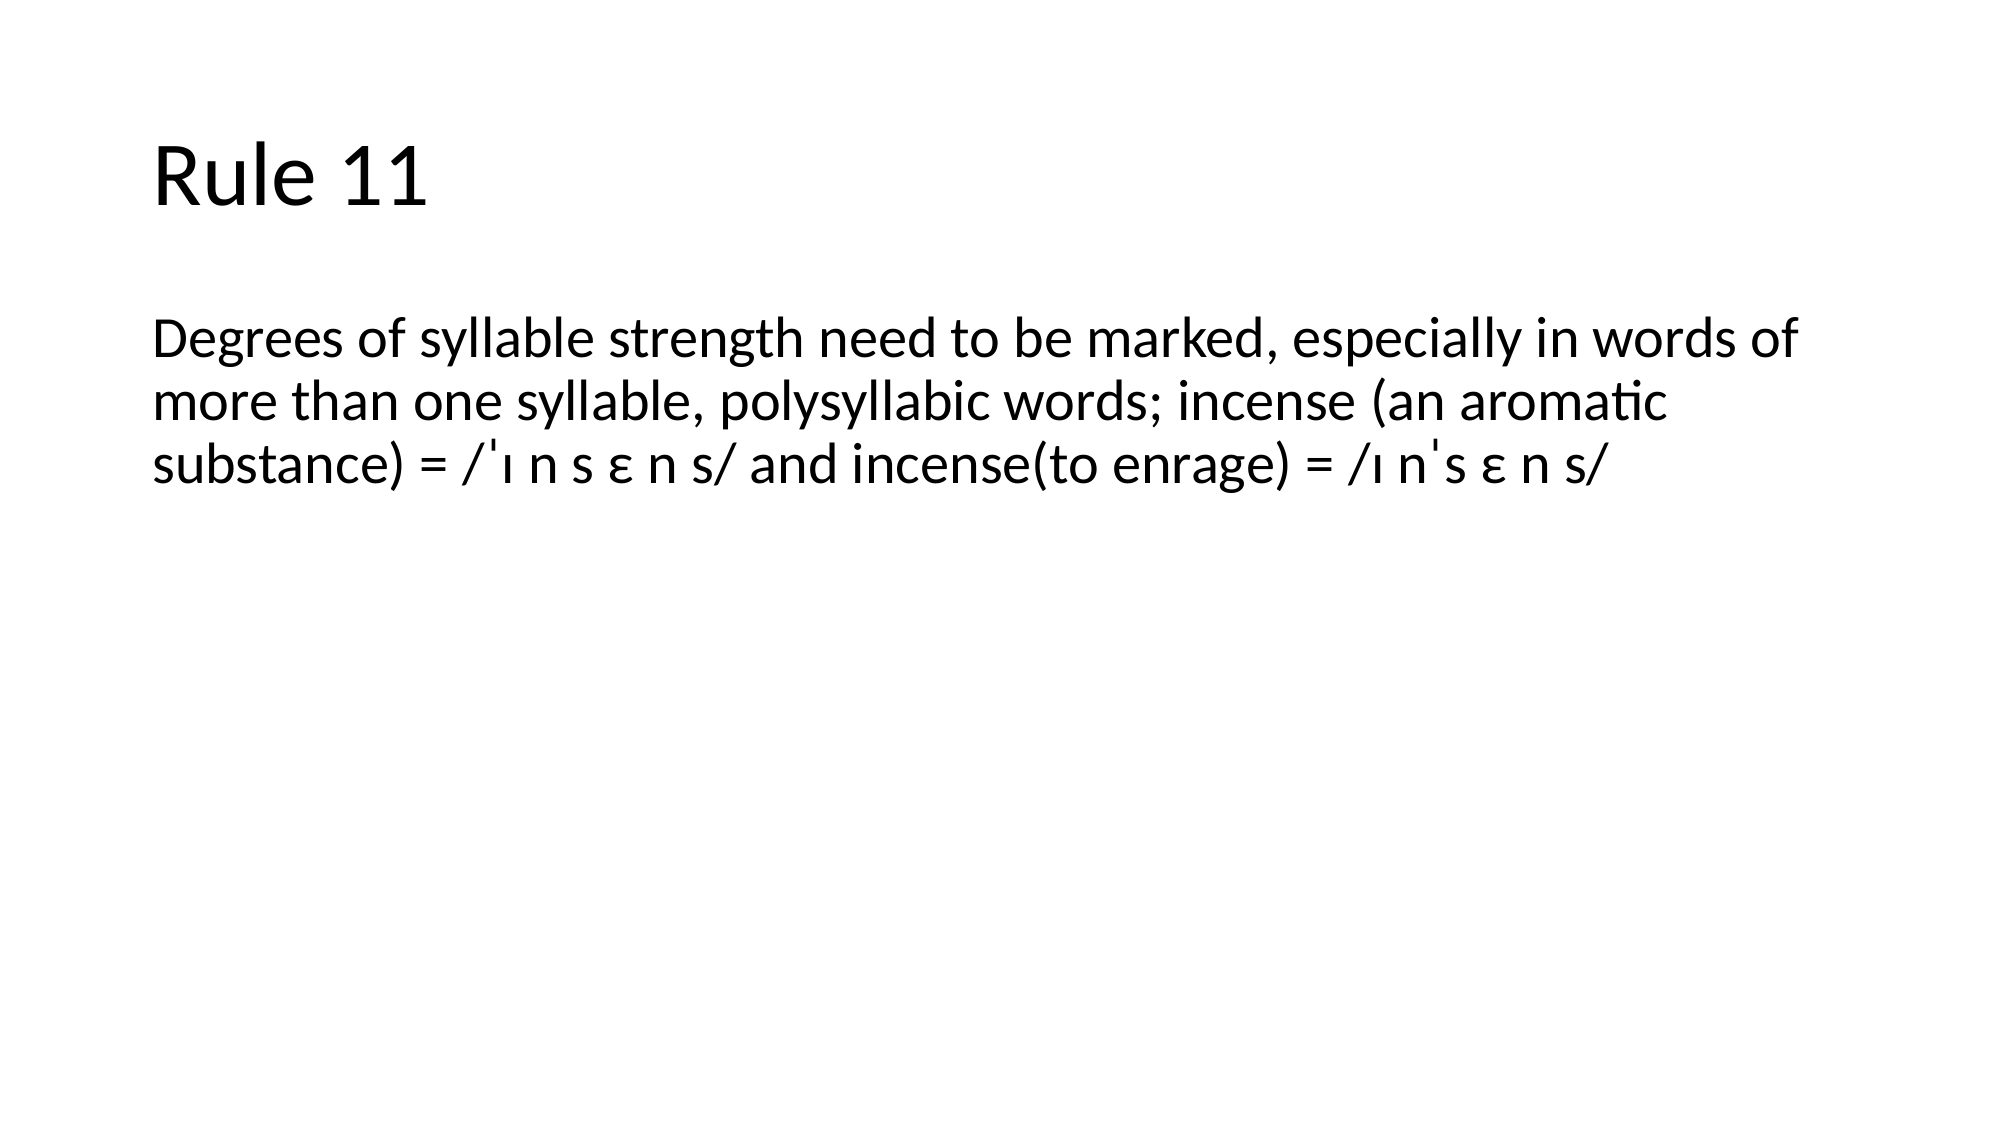

# Rule 11
Degrees of syllable strength need to be marked, especially in words of more than one syllable, polysyllabic words; incense (an aromatic substance) = /ˈɪ n s ε n s/ and incense(to enrage) = /ɪ nˈs ε n s/